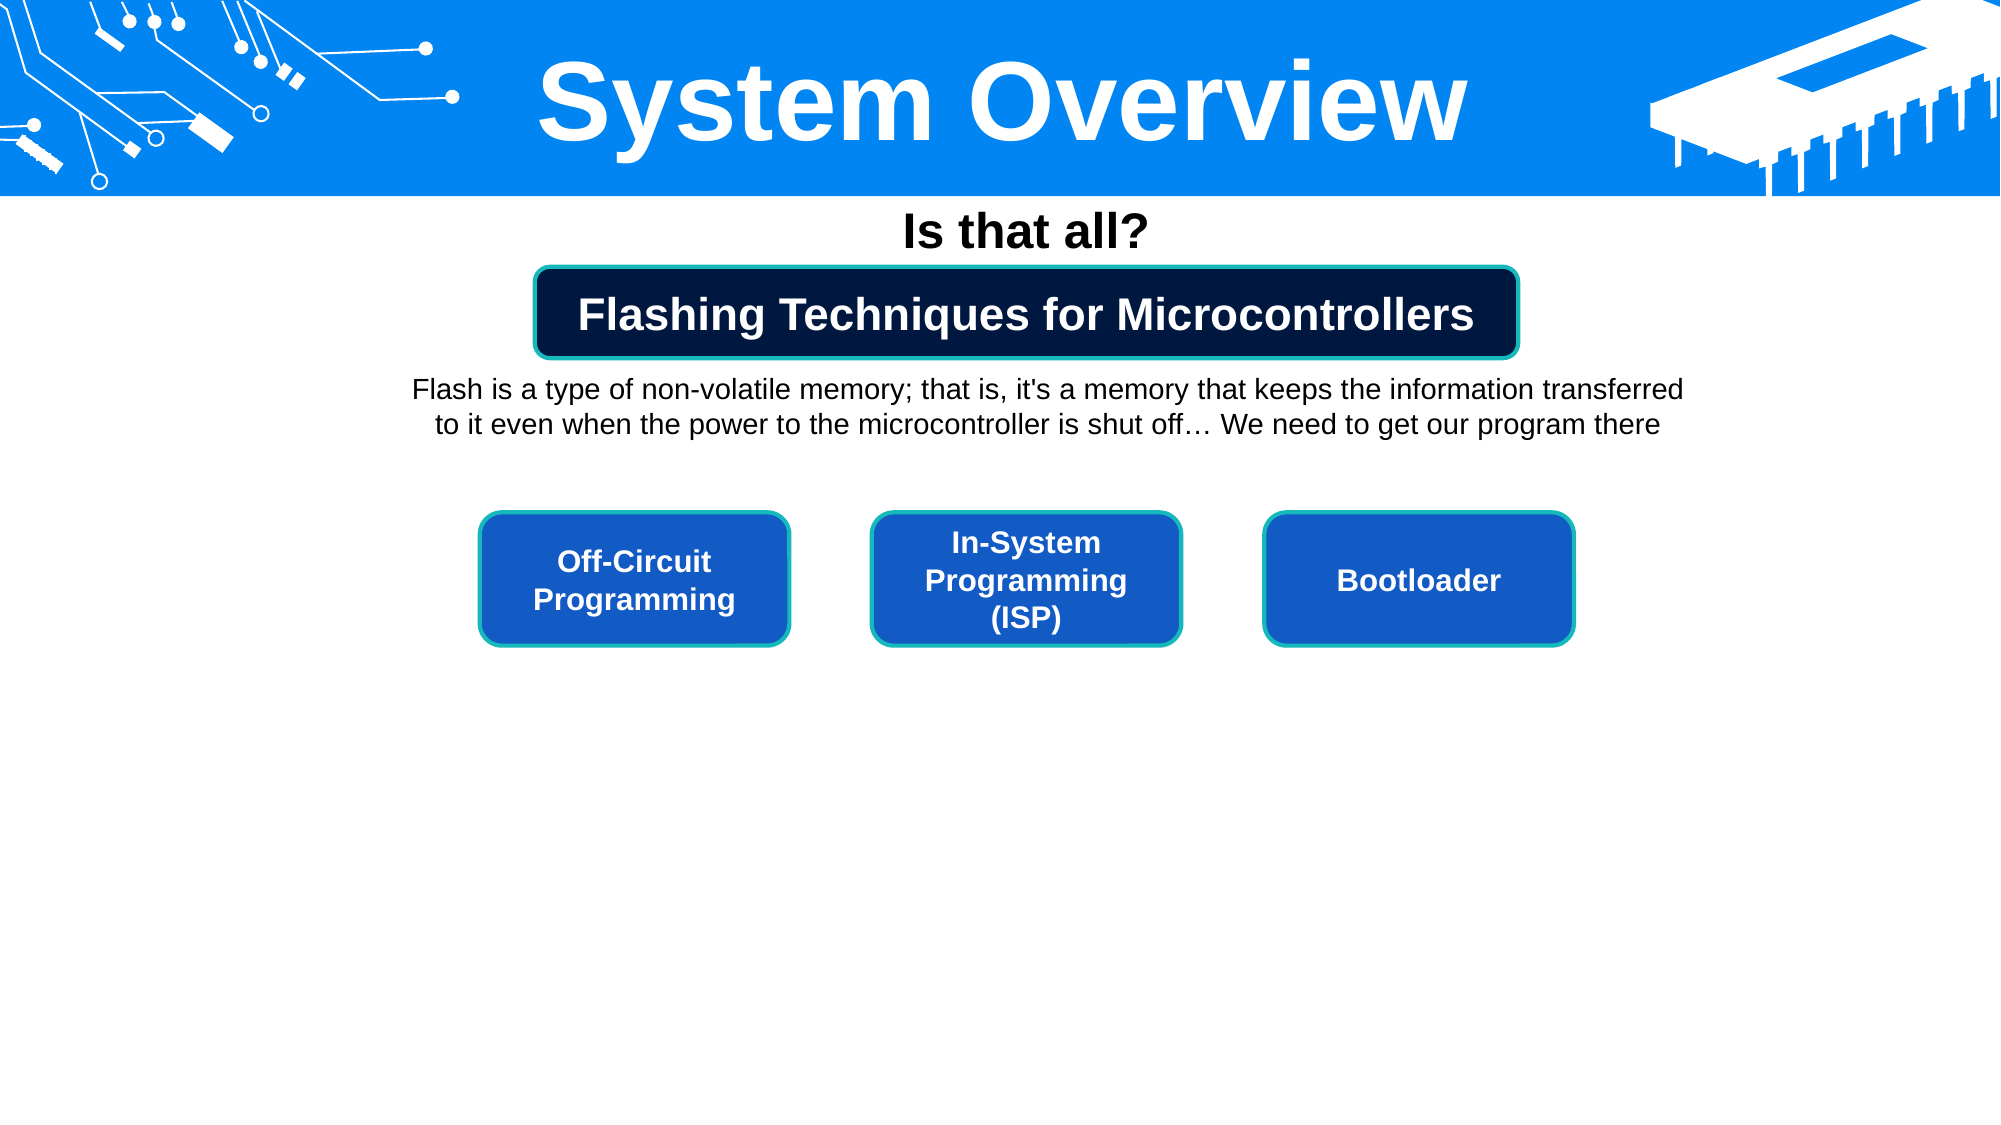

System Overview
Is that all?
Flashing Techniques for Microcontrollers
Flash is a type of non-volatile memory; that is, it's a memory that keeps the information transferred to it even when the power to the microcontroller is shut off… We need to get our program there
Off-Circuit Programming
In-System Programming
(ISP)
Bootloader